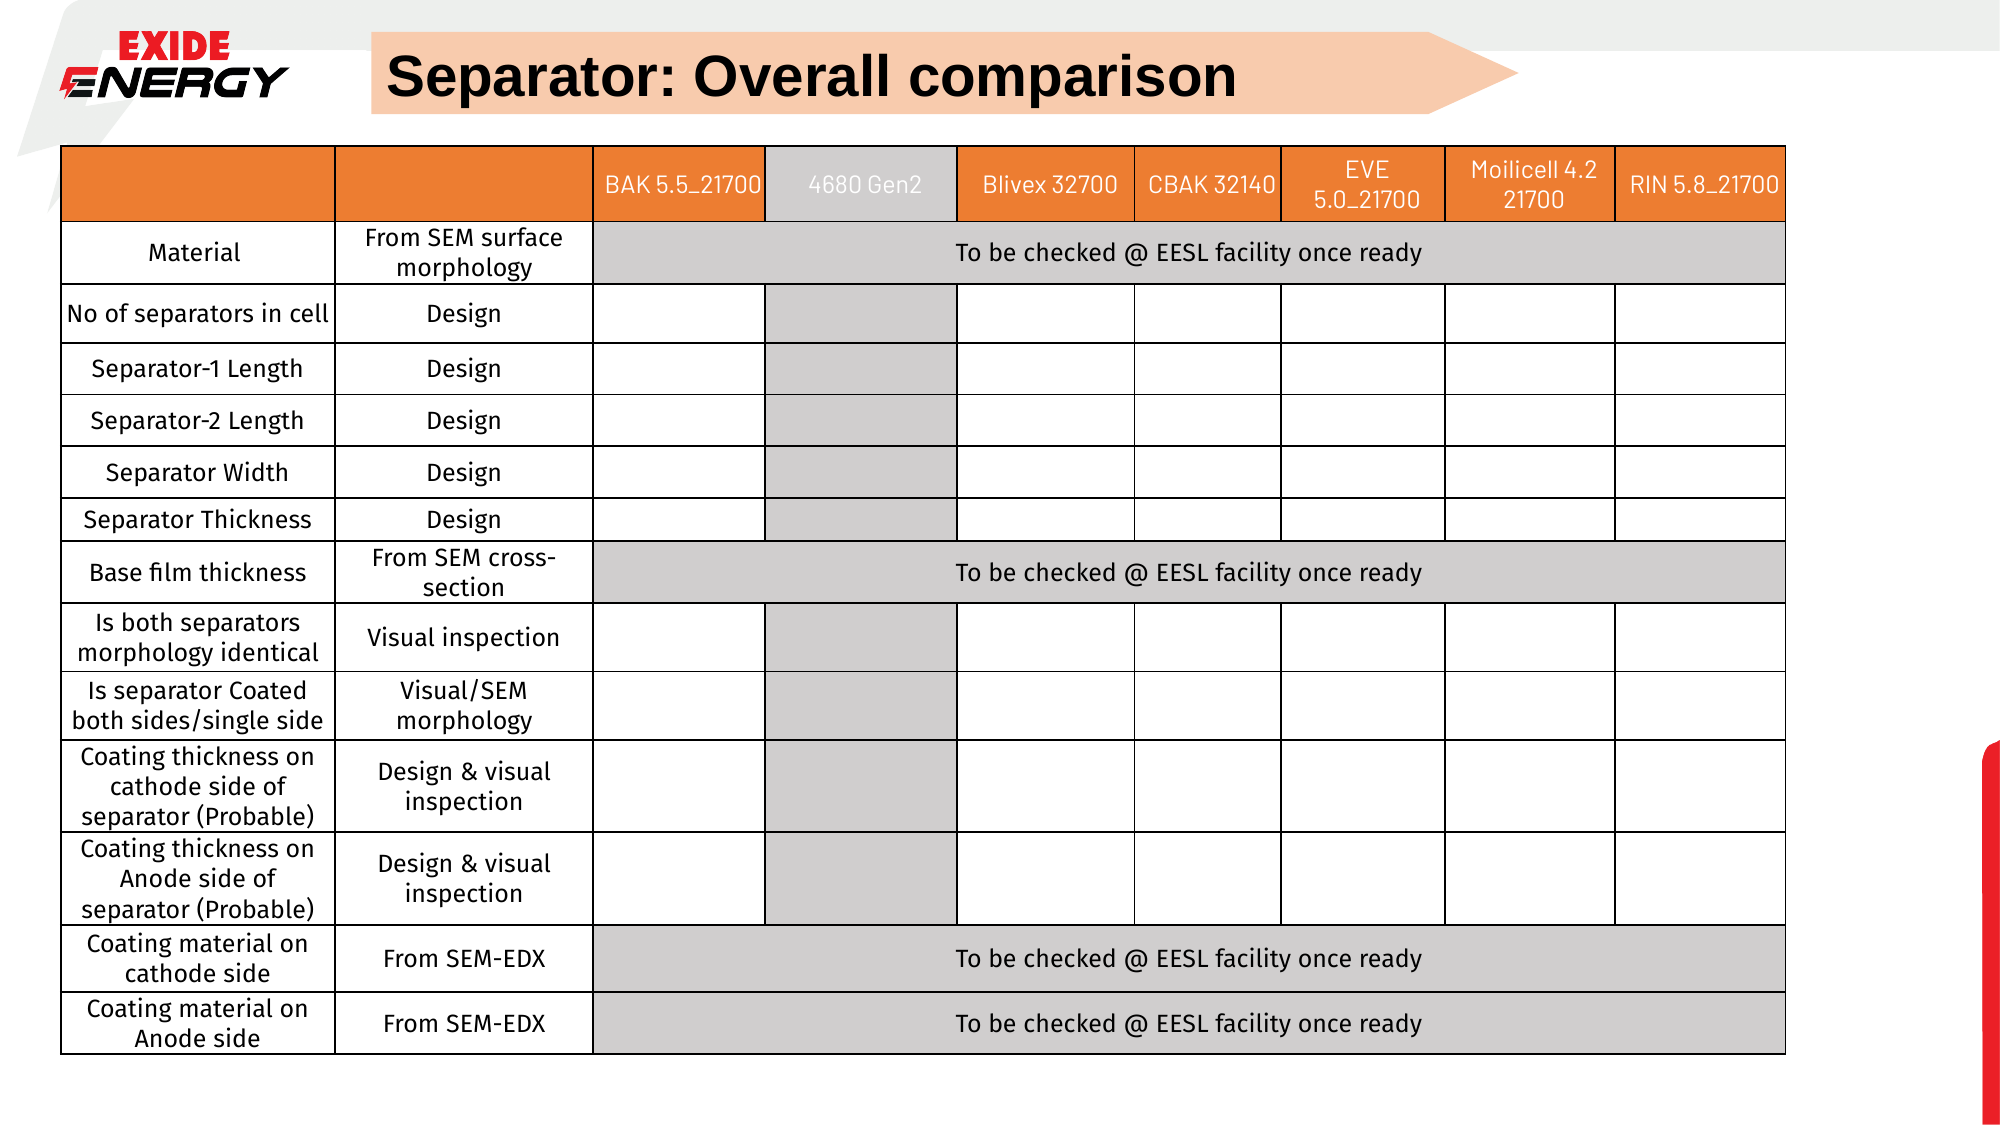

Separator: Overall comparison
|  |  | BAK 5.5\_21700 | 4680 Gen2 | Blivex 32700 | CBAK 32140 | EVE 5.0\_21700 | Moilicell 4.2 21700 | RIN 5.8\_21700 |
| --- | --- | --- | --- | --- | --- | --- | --- | --- |
| Material | From SEM surface morphology | To be checked @ EESL facility once ready |  |  |  |  |  |  |
| No of separators in cell | Design |  |  |  |  |  |  |  |
| Separator-1 Length | Design |  |  |  |  |  |  |  |
| Separator-2 Length | Design |  |  |  |  |  |  |  |
| Separator Width | Design |  |  |  |  |  |  |  |
| Separator Thickness | Design |  |  |  |  |  |  |  |
| Base film thickness | From SEM cross-section | To be checked @ EESL facility once ready |  |  |  |  |  |  |
| Is both separators morphology identical | Visual inspection |  |  |  |  |  |  |  |
| Is separator Coated both sides/single side | Visual/SEM morphology |  |  |  |  |  |  |  |
| Coating thickness on cathode side of separator (Probable) | Design & visual inspection |  |  |  |  |  |  |  |
| Coating thickness on Anode side of separator (Probable) | Design & visual inspection |  |  |  |  |  |  |  |
| Coating material on cathode side | From SEM-EDX | To be checked @ EESL facility once ready |  |  |  |  |  |  |
| Coating material on Anode side | From SEM-EDX | To be checked @ EESL facility once ready |  |  |  |  |  |  |